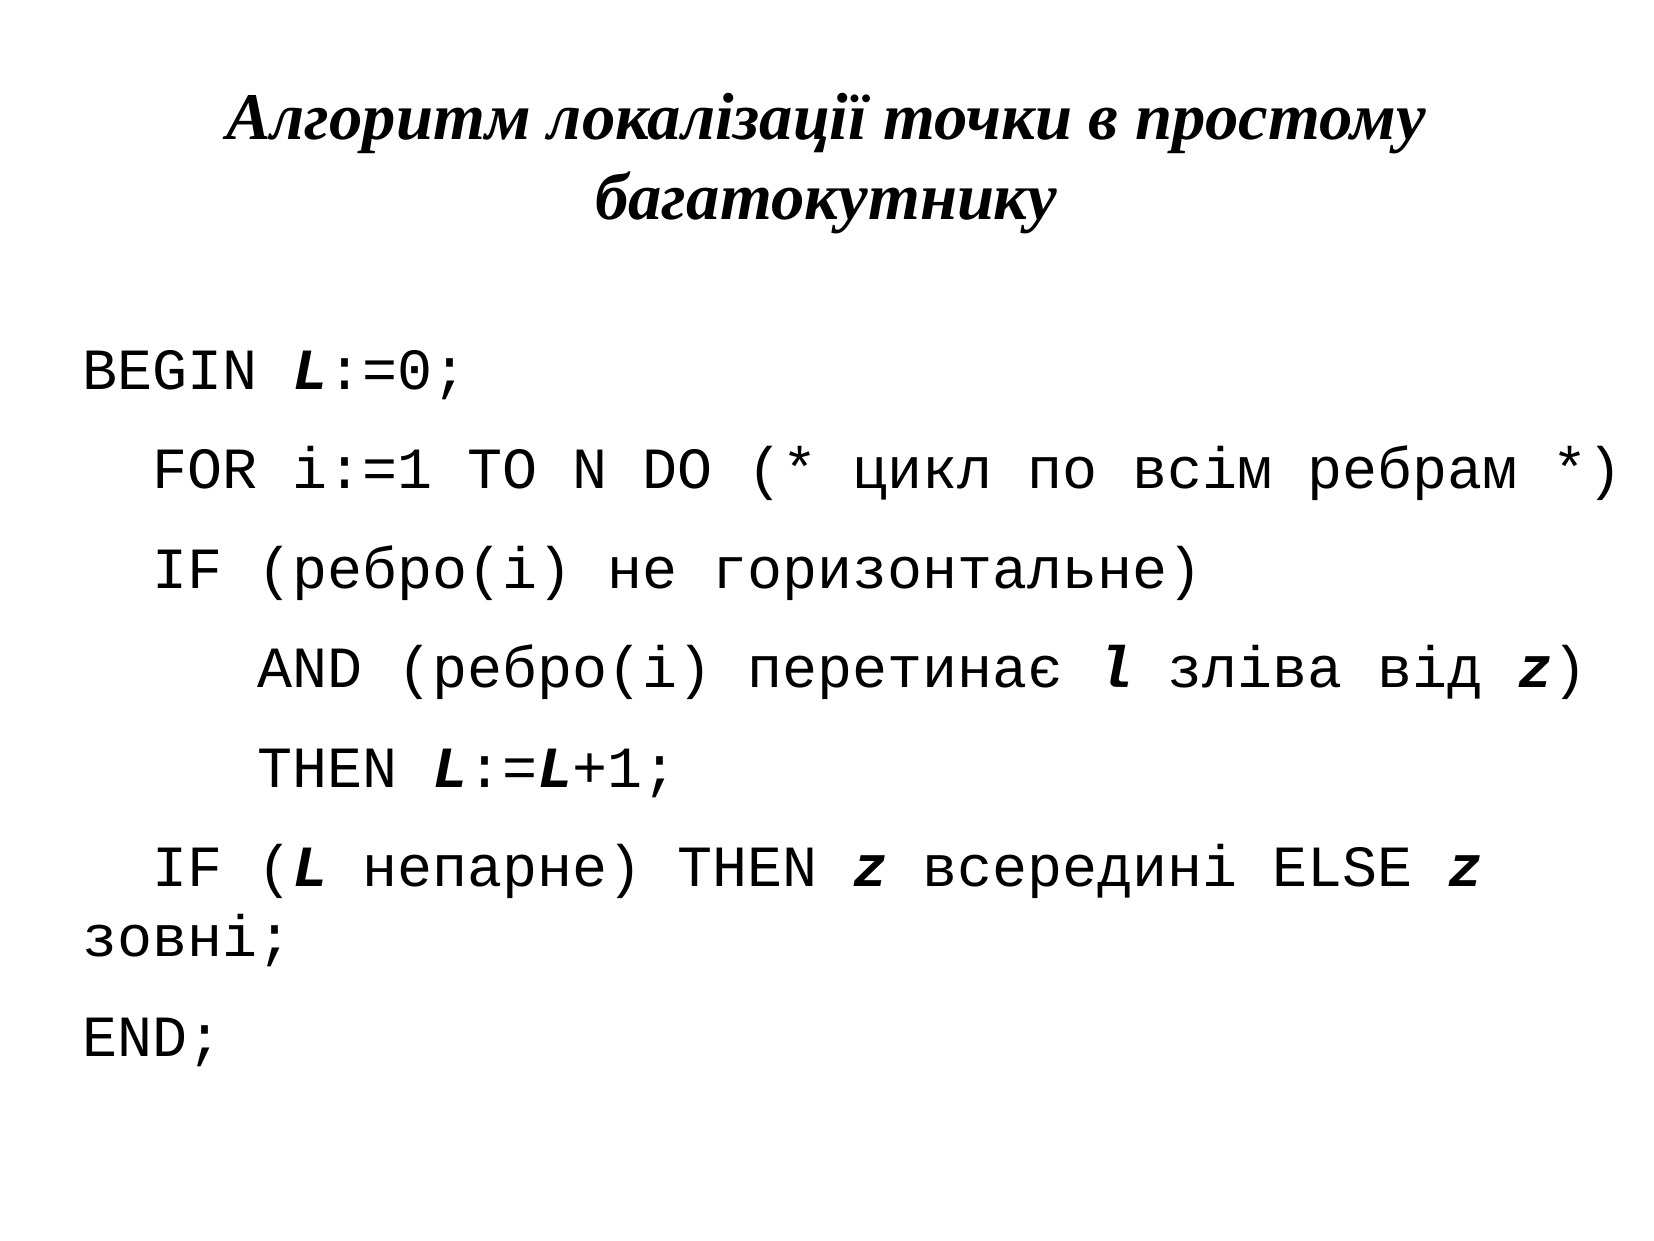

Алгоритм локалізації точки в простому багатокутнику
BEGIN L:=0;
  FOR i:=1 TO N DO (* цикл по всім ребрам *)
  IF (ребро(i) не горизонтальне)
     AND (ребро(i) перетинає l зліва від z)
     THEN L:=L+1;
  IF (L непарне) THEN z всередині ELSE z зовні;
END;